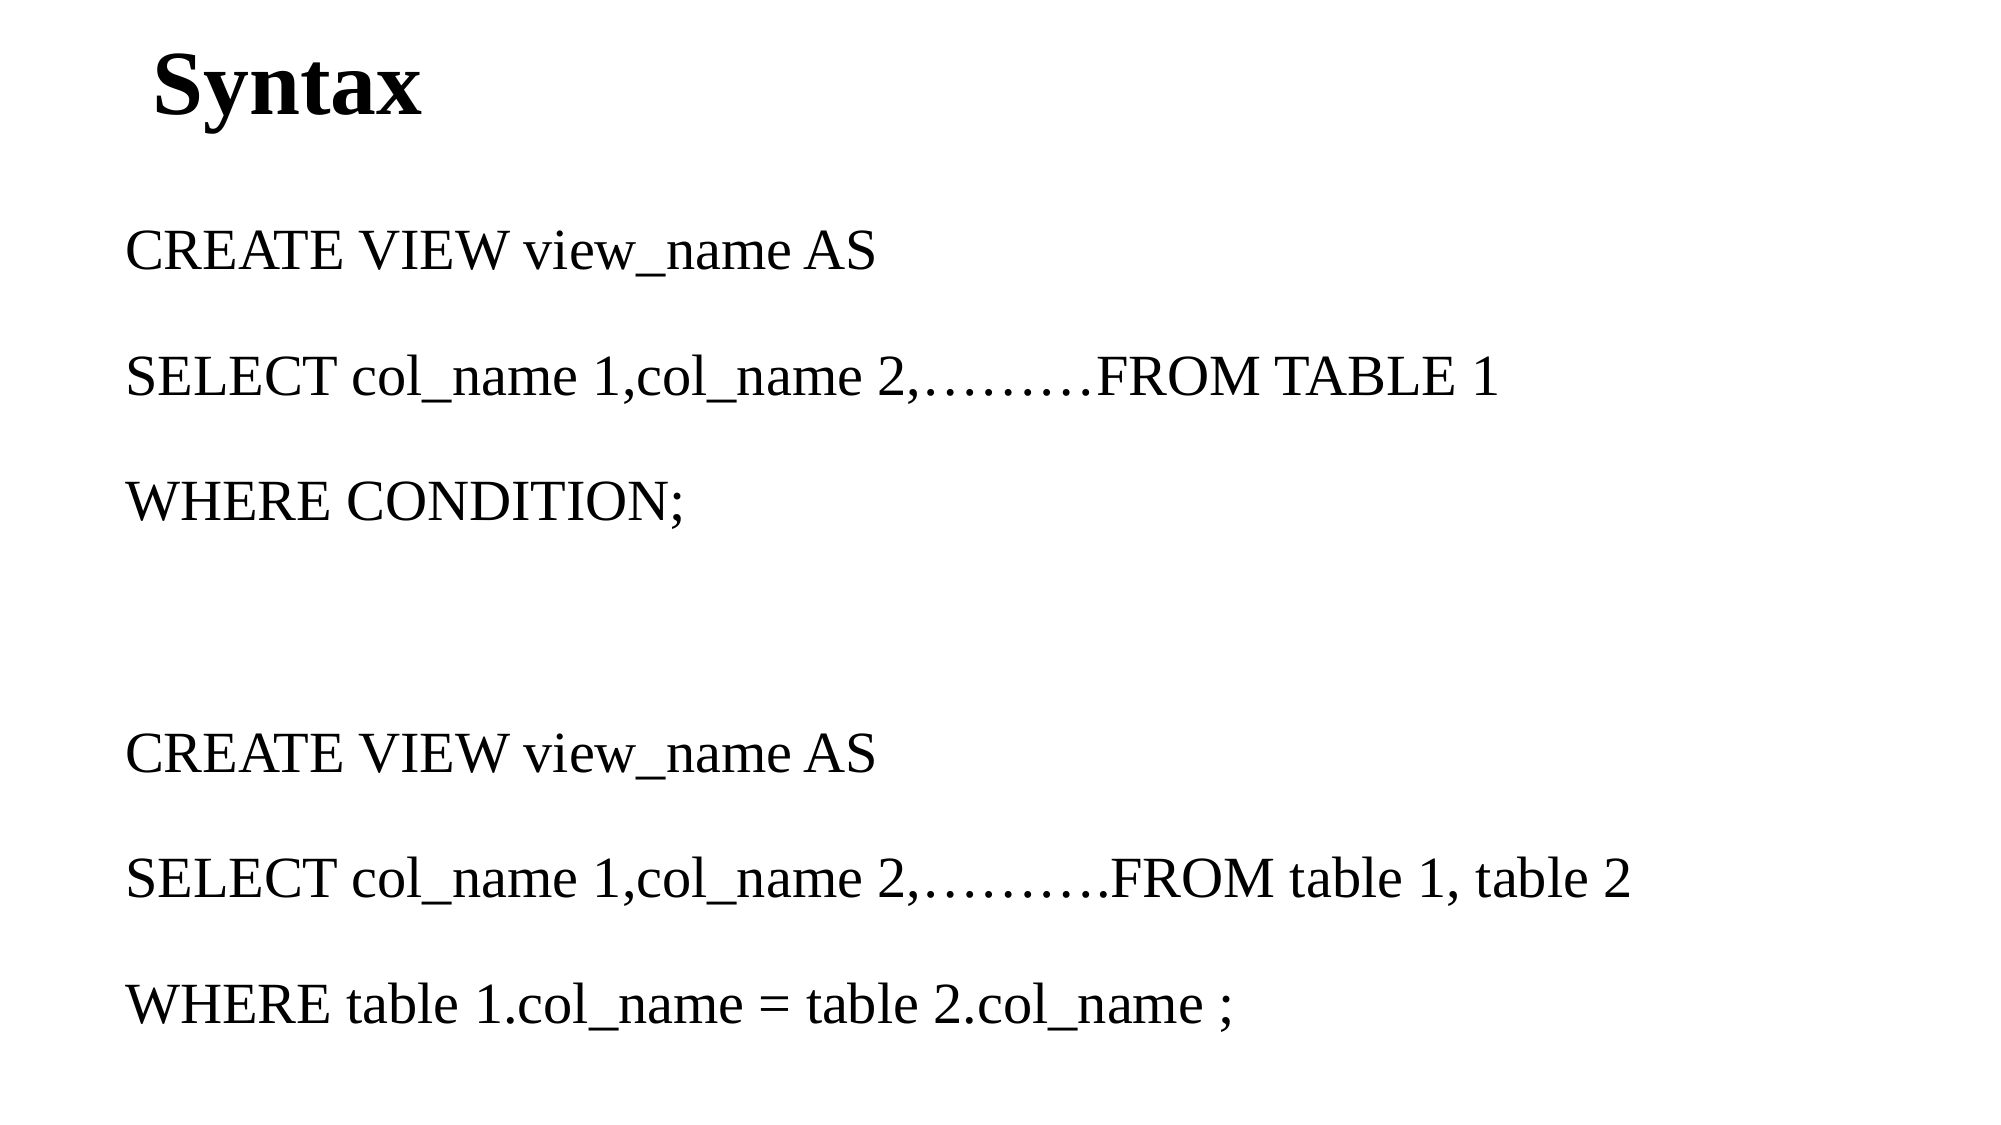

# Syntax
CREATE VIEW view_name AS
SELECT col_name 1,col_name 2,………FROM TABLE 1
WHERE CONDITION;

CREATE VIEW view_name AS
SELECT col_name 1,col_name 2,……….FROM table 1, table 2
WHERE table 1.col_name = table 2.col_name ;